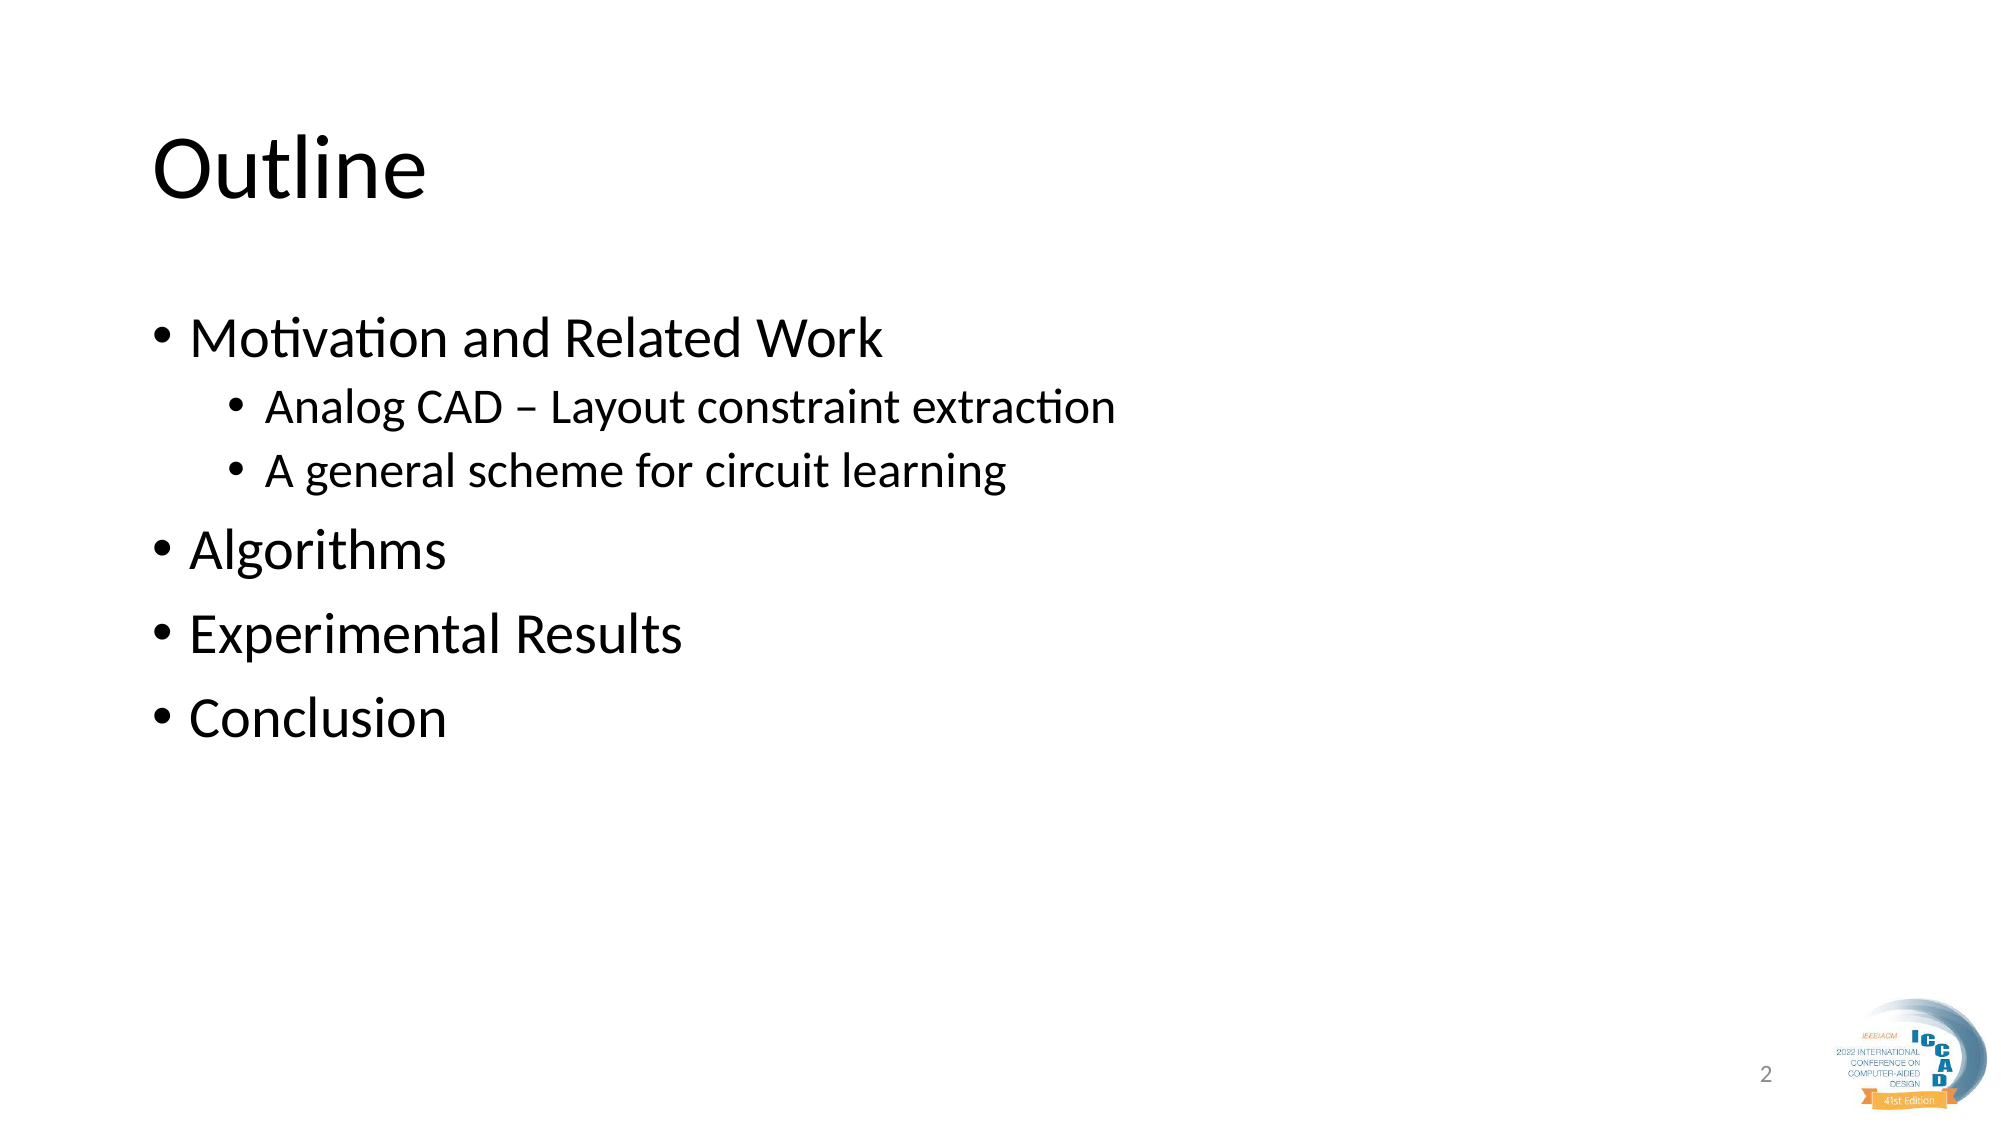

# Outline
Motivation and Related Work
Analog CAD – Layout constraint extraction
A general scheme for circuit learning
Algorithms
Experimental Results
Conclusion
2